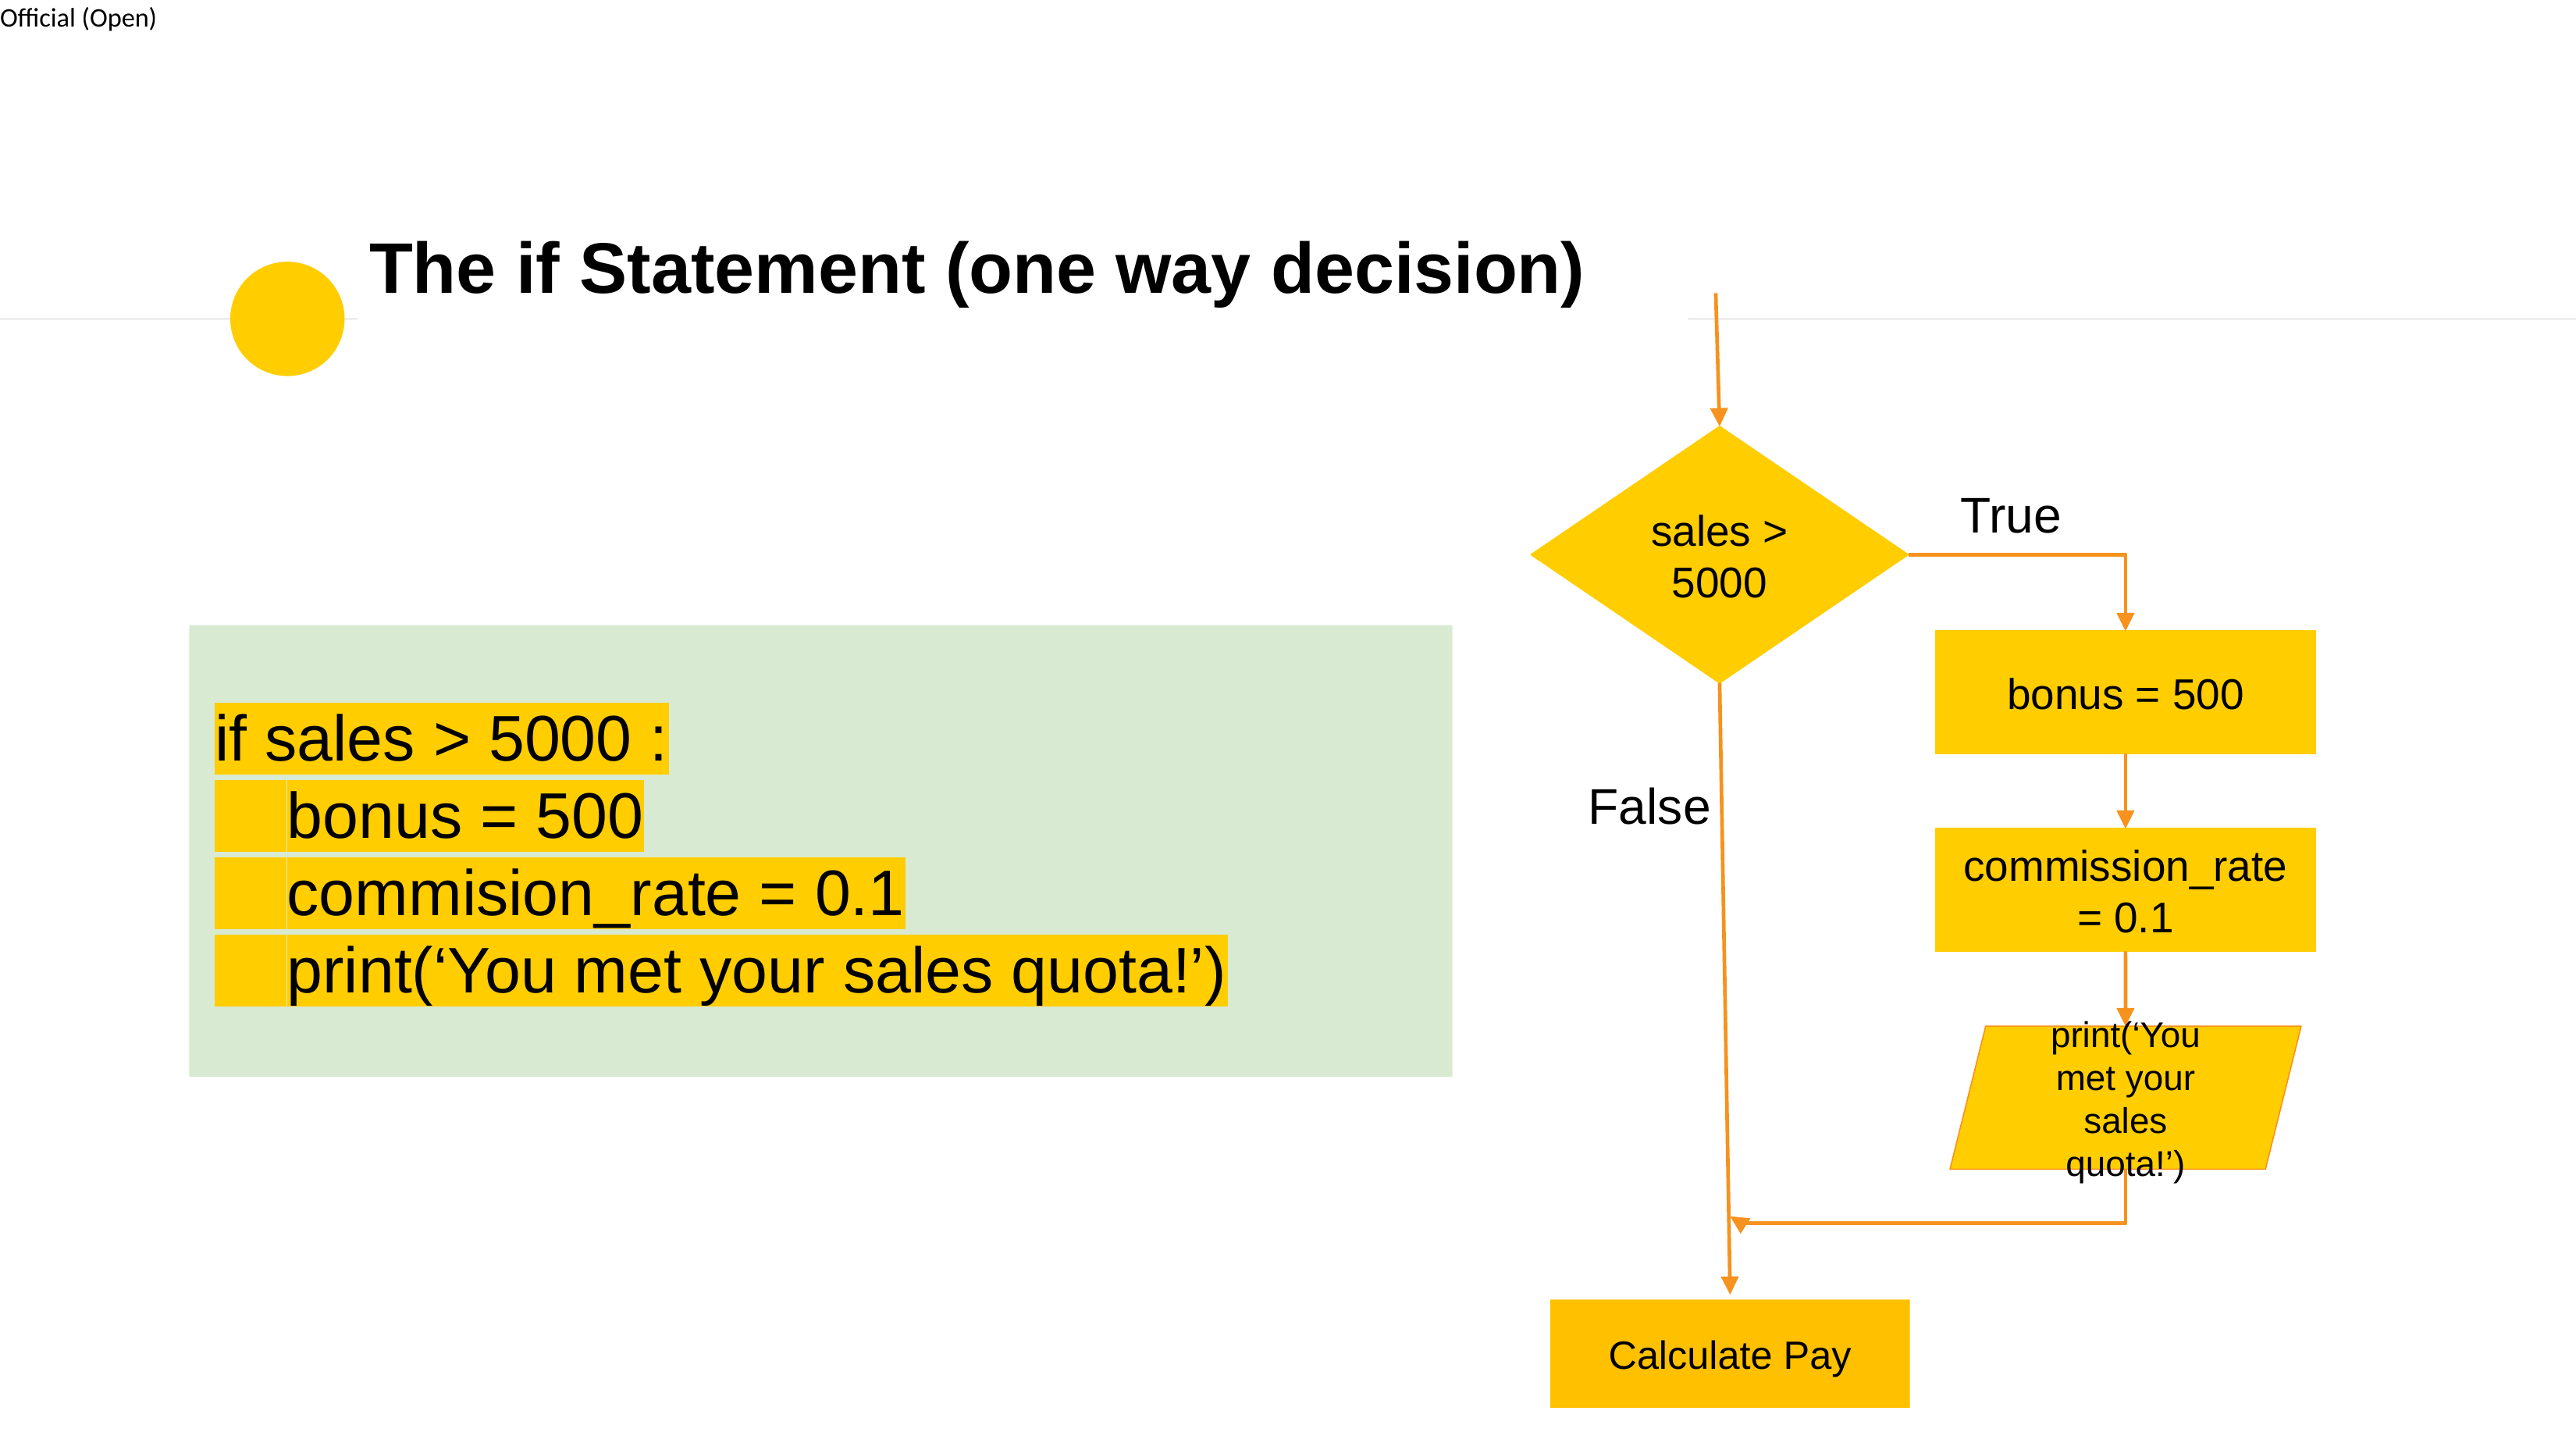

# The if Statement (one way decision)
sales > 5000
True
if sales > 5000 :
    bonus = 500
    commision_rate = 0.1
    print(‘You met your sales quota!’)
bonus = 500
False
commission_rate = 0.1
print(‘You met your sales quota!’)
Calculate Pay